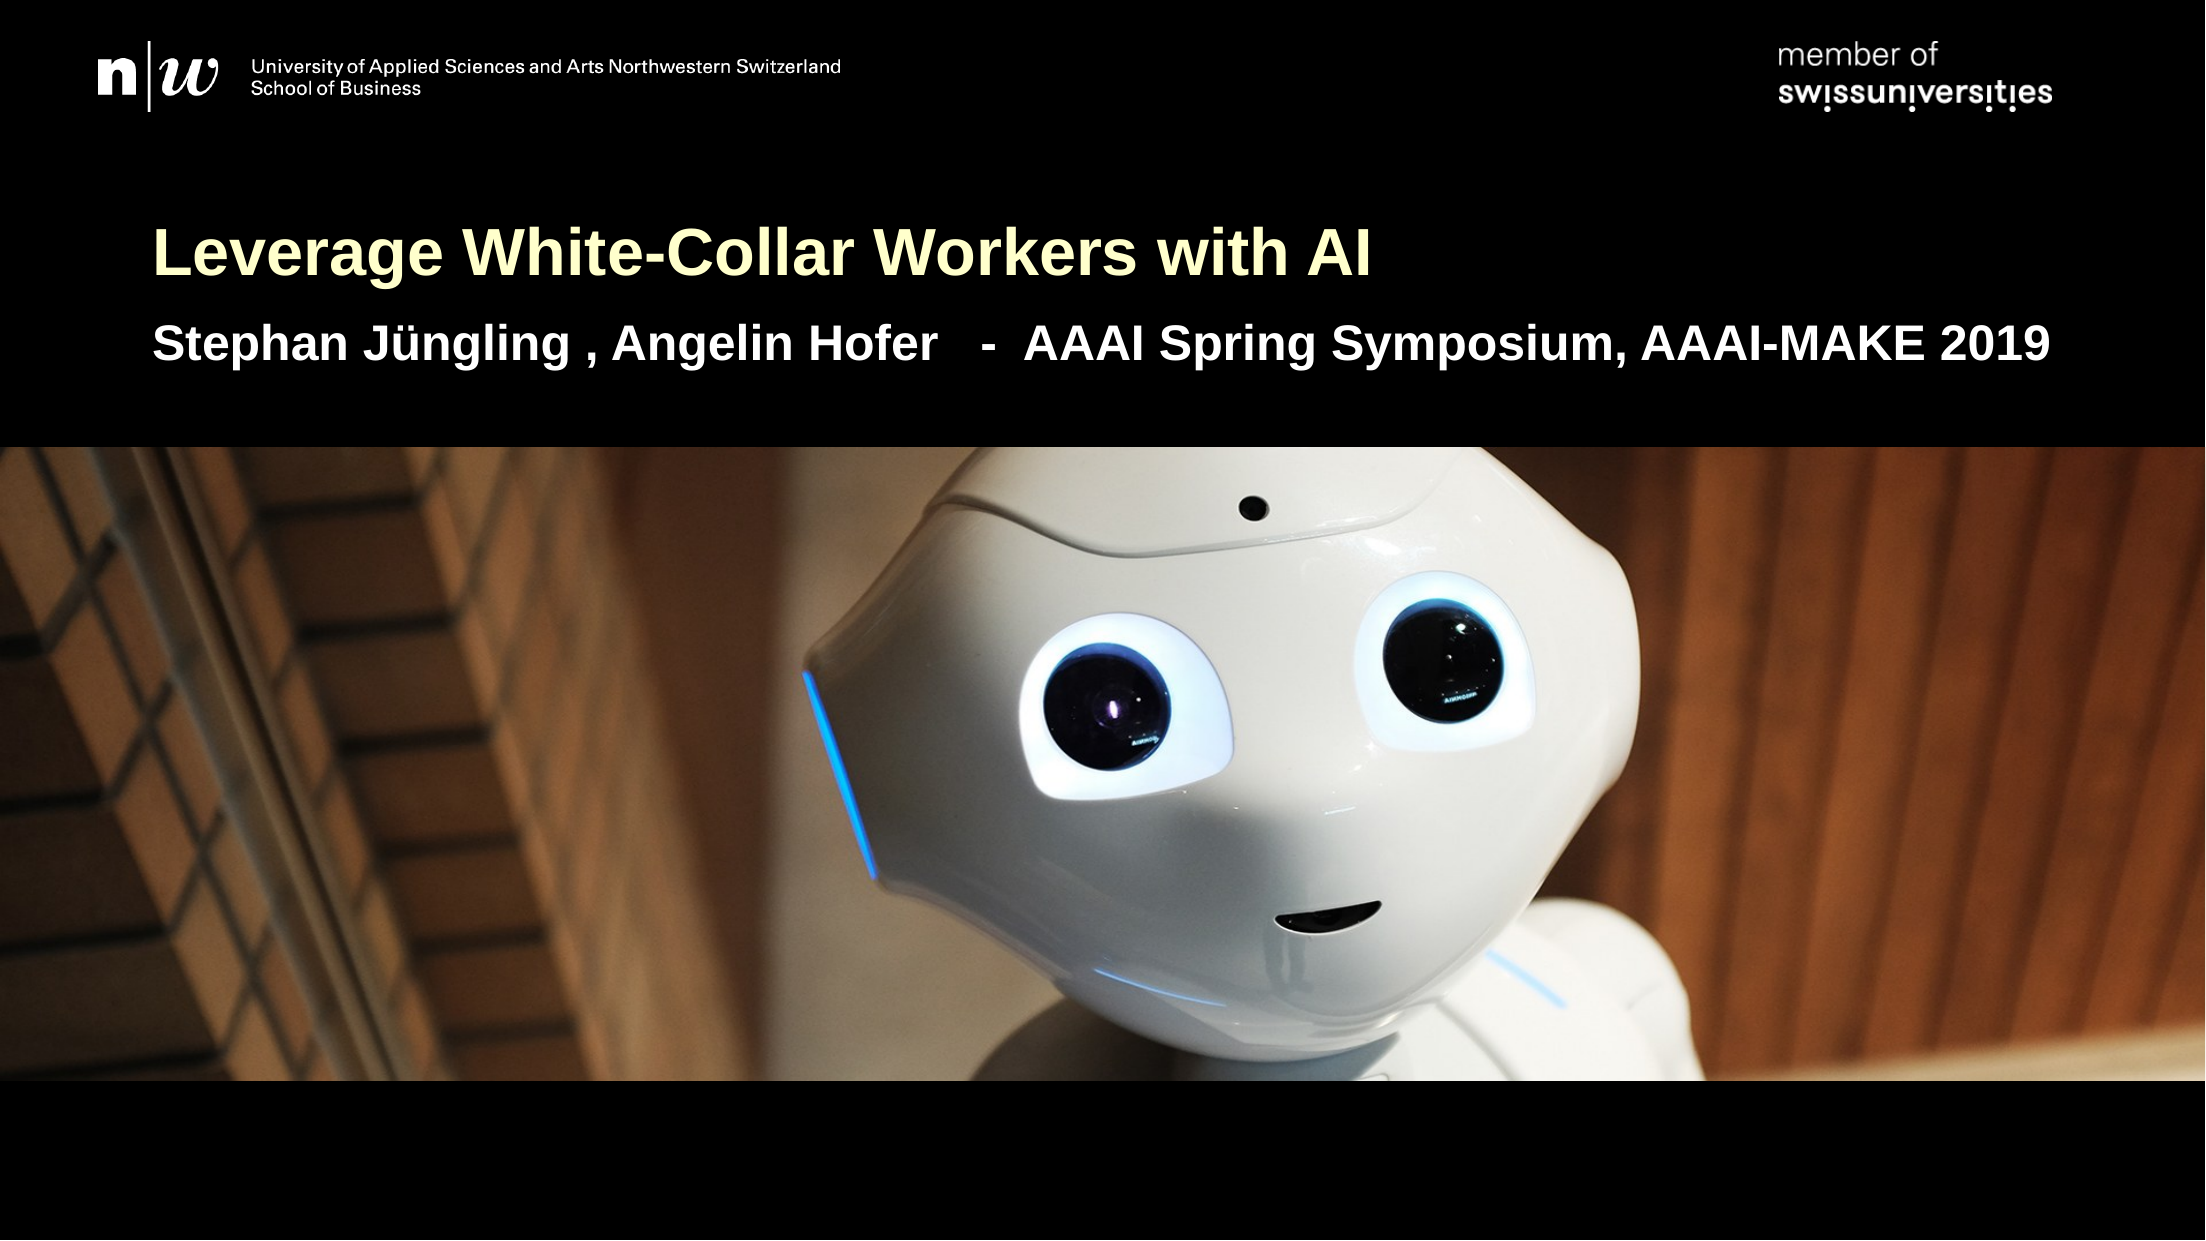

# Leverage White-Collar Workers with AI
Stephan Jüngling , Angelin Hofer   -  AAAI Spring Symposium, AAAI-MAKE 2019